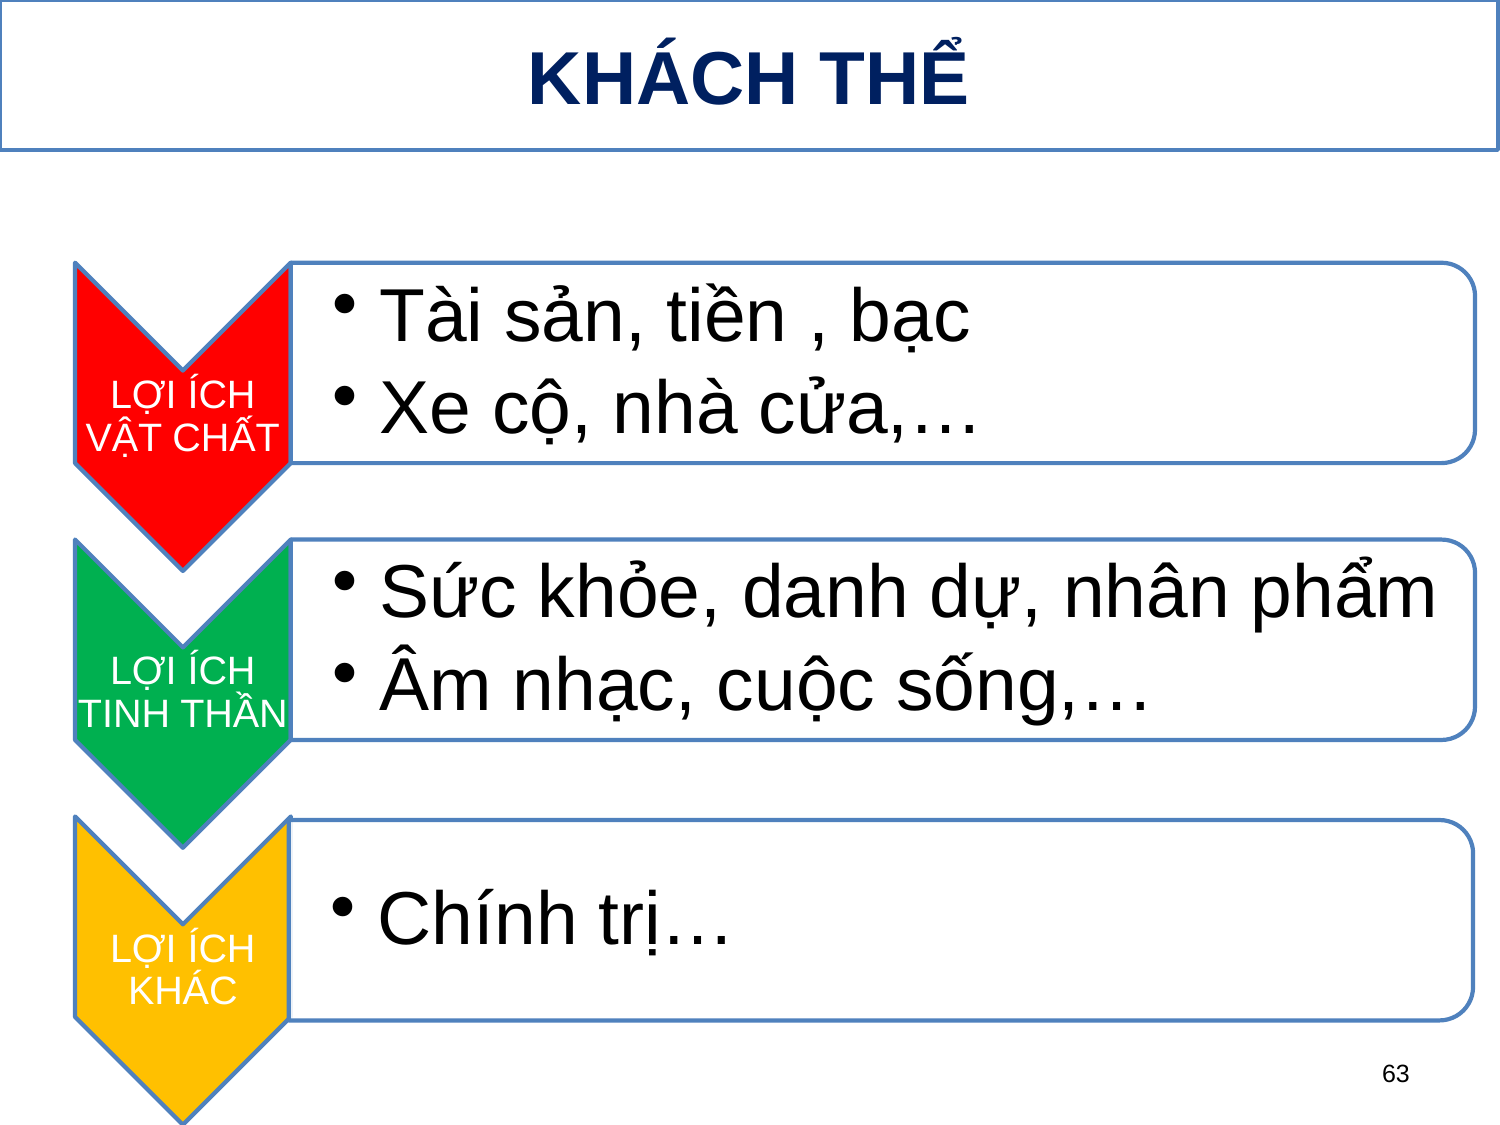

KHÁCH THỂ
LỢI ÍCH VẬT CHẤT
Tài sản, tiền , bạc
Xe cộ, nhà cửa,…
LỢI ÍCH TINH THẦN
Sức khỏe, danh dự, nhân phẩm
Âm nhạc, cuộc sống,…
LỢI ÍCH KHÁC
Chính trị…
63